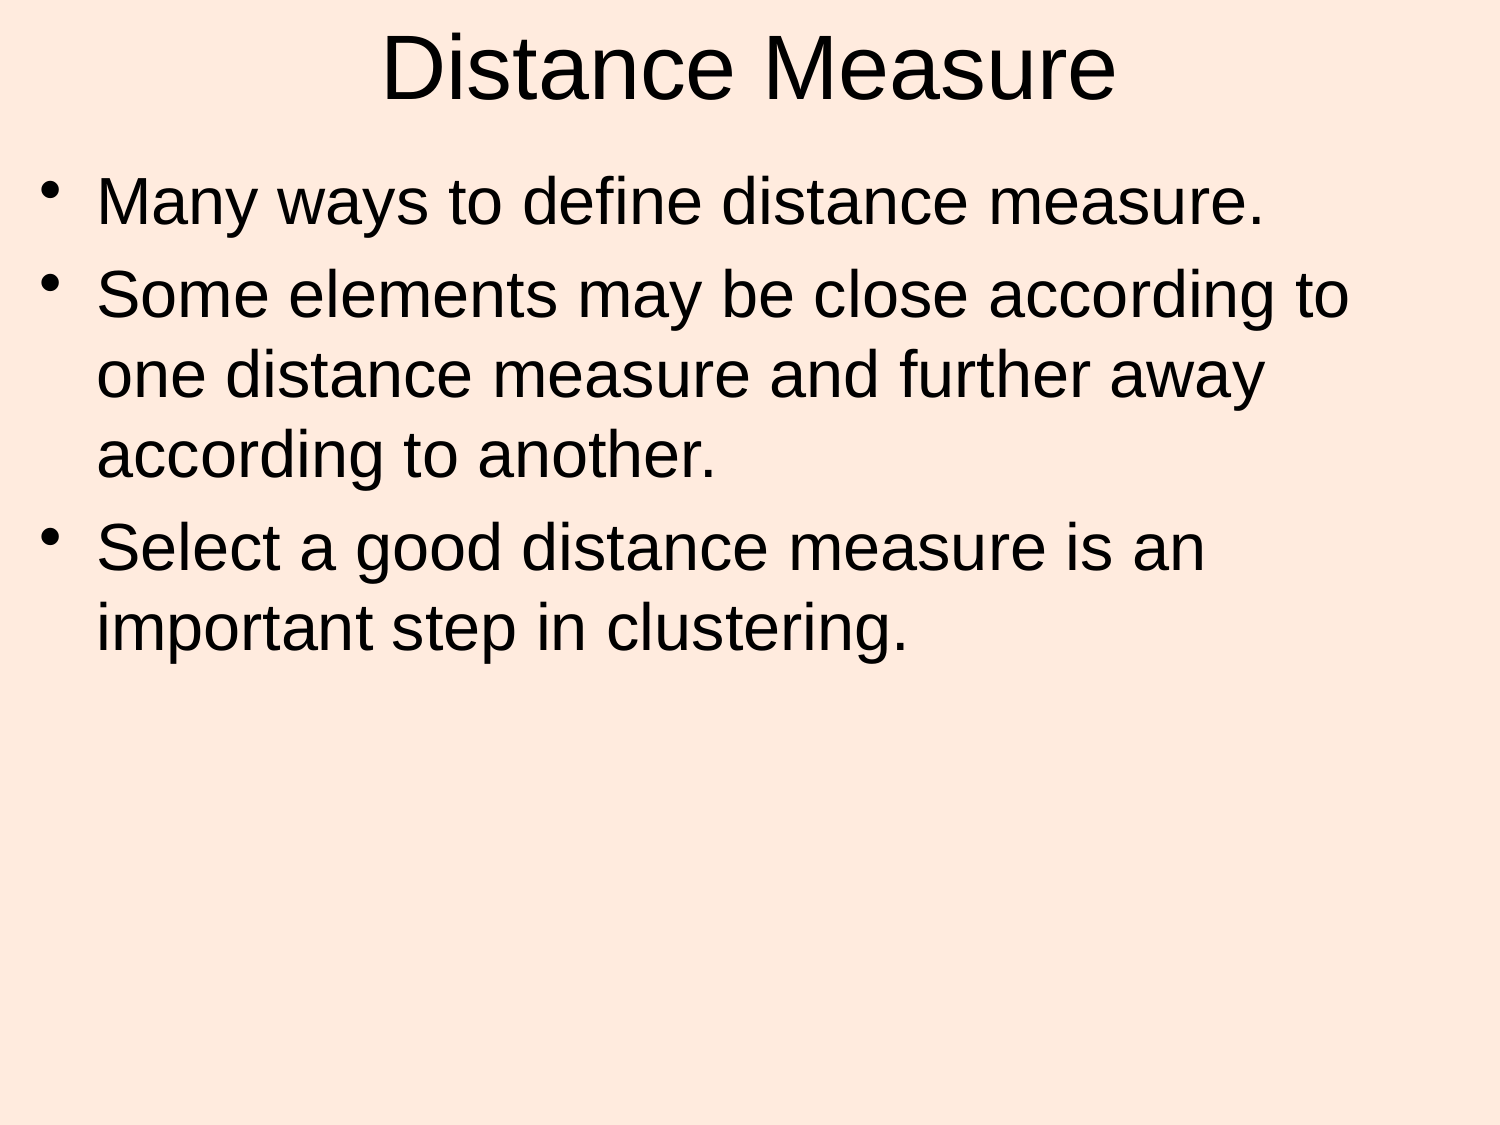

# Distance Measure
Many ways to define distance measure.
Some elements may be close according to one distance measure and further away according to another.
Select a good distance measure is an important step in clustering.